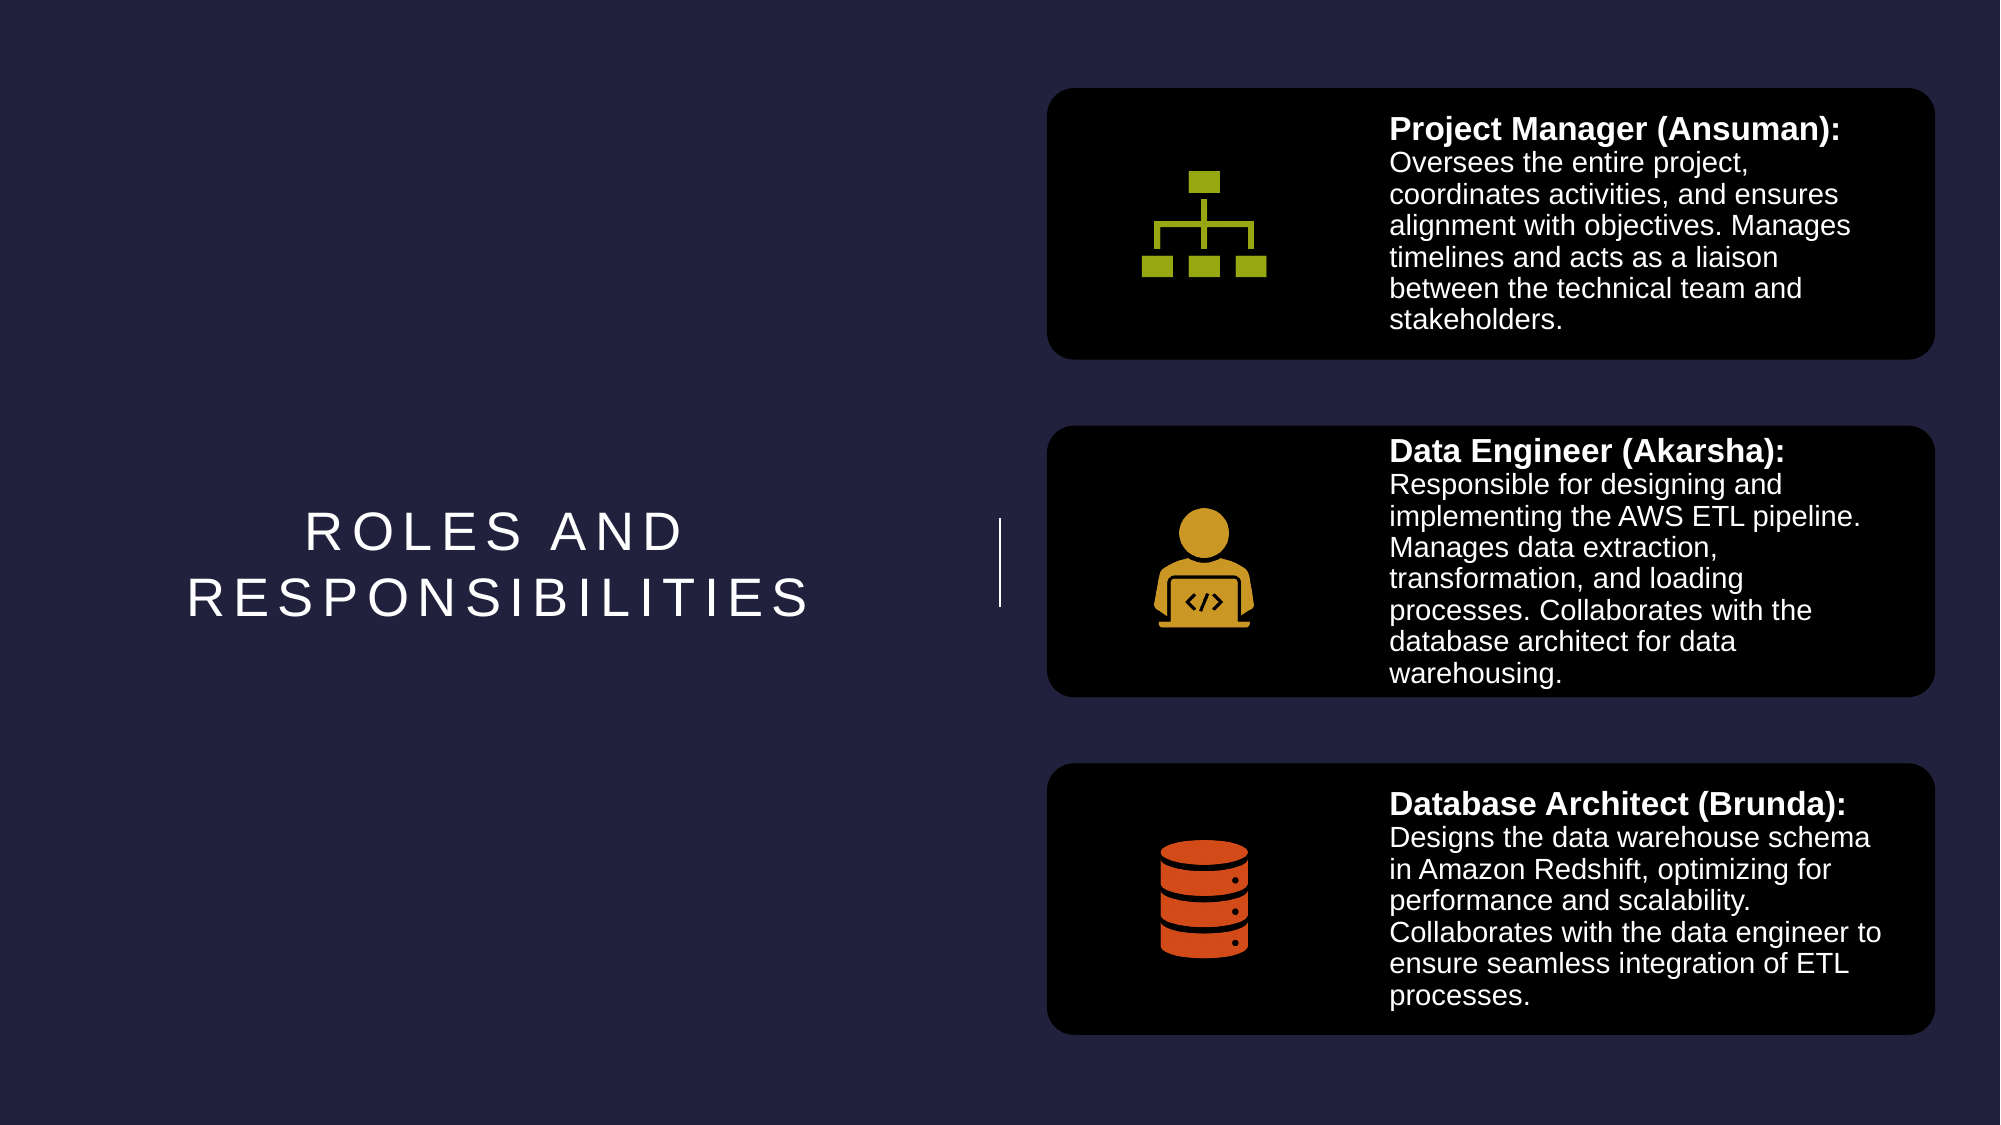

Project Manager (Ansuman): Oversees the entire project, coordinates activities, and ensures alignment with objectives. Manages timelines and acts as a liaison between the technical team and stakeholders.
Data Engineer (Akarsha): Responsible for designing and implementing the AWS ETL pipeline. Manages data extraction, transformation, and loading processes. Collaborates with the database architect for data warehousing.
Database Architect (Brunda): Designs the data warehouse schema in Amazon Redshift, optimizing for performance and scalability. Collaborates with the data engineer to ensure seamless integration of ETL processes.
# Roles and responsibilities